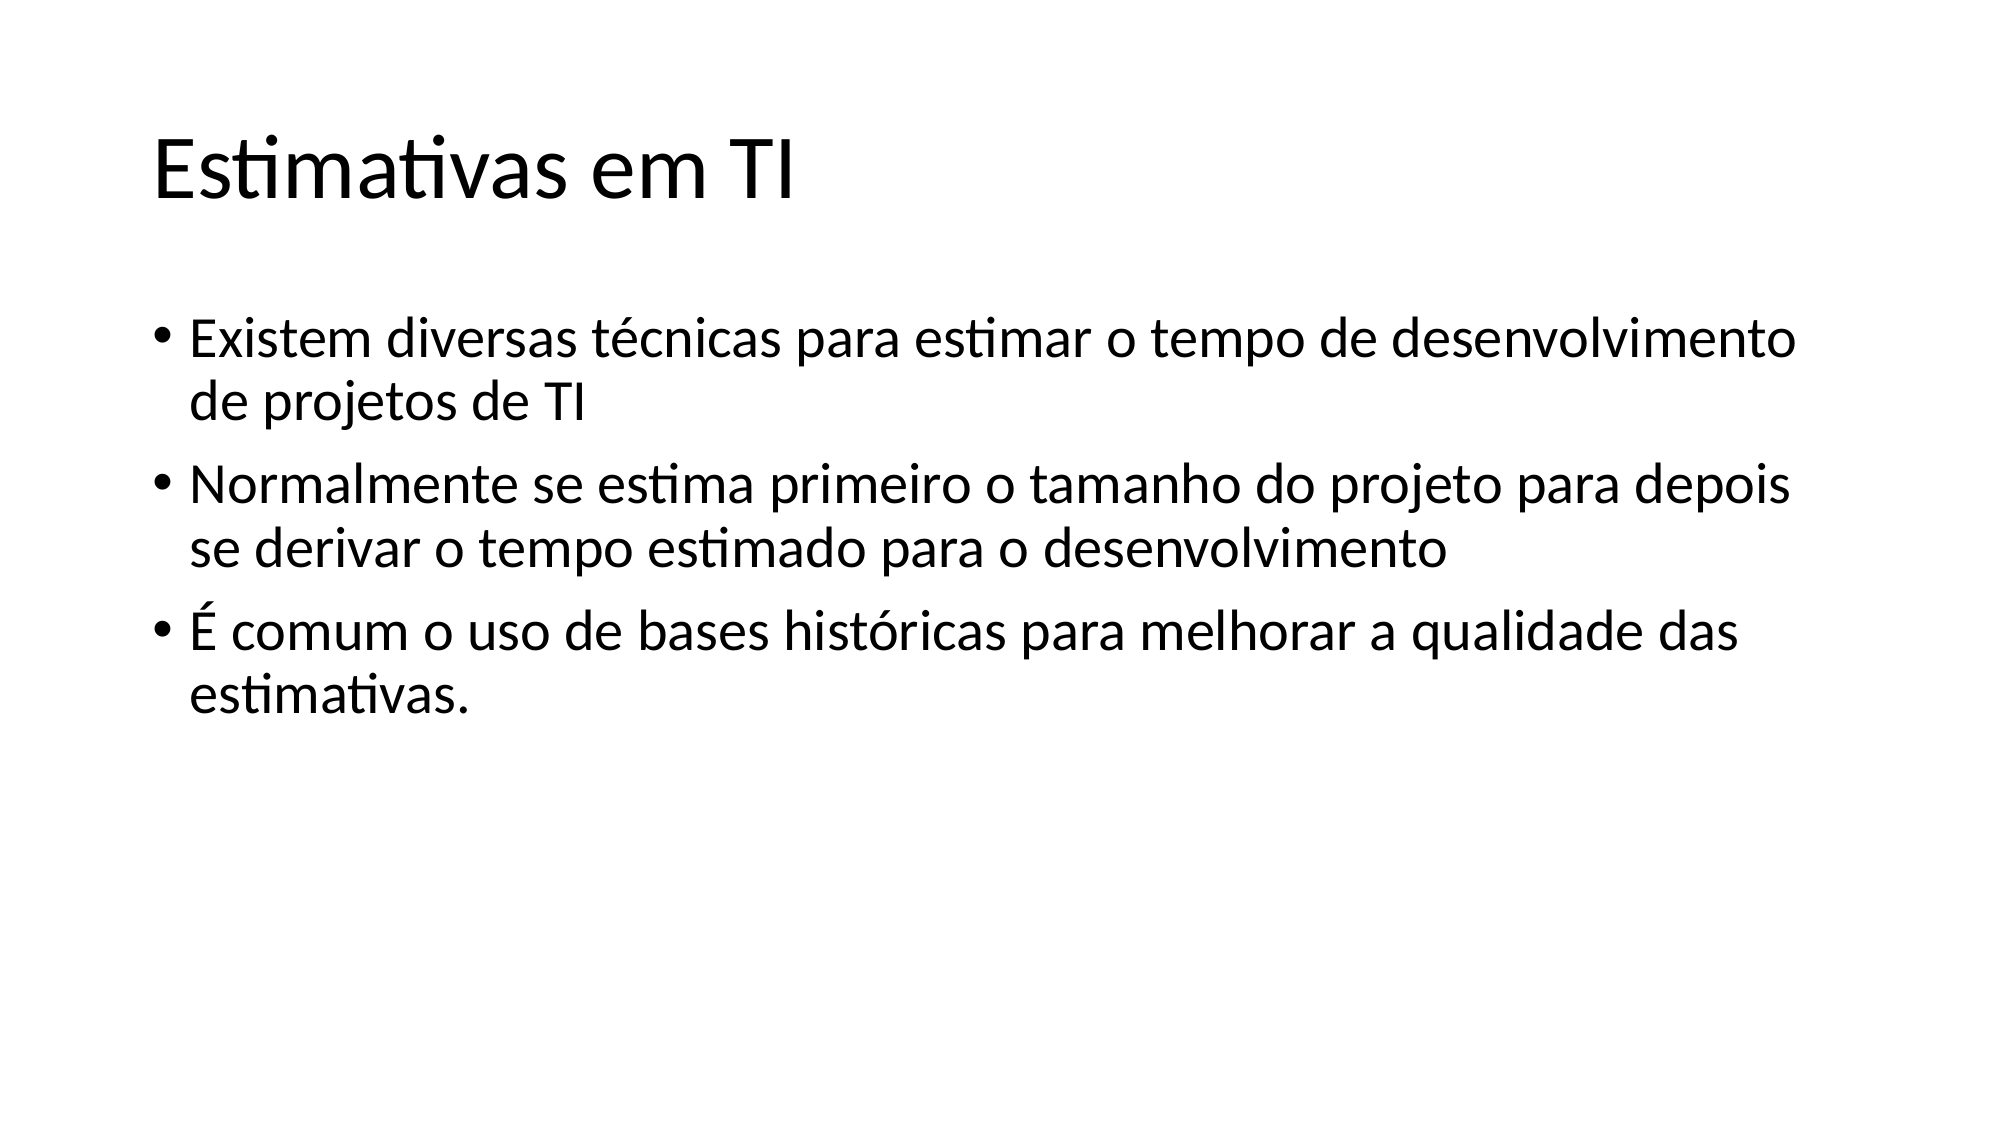

# Estimativas em TI
Existem diversas técnicas para estimar o tempo de desenvolvimento de projetos de TI
Normalmente se estima primeiro o tamanho do projeto para depois se derivar o tempo estimado para o desenvolvimento
É comum o uso de bases históricas para melhorar a qualidade das estimativas.